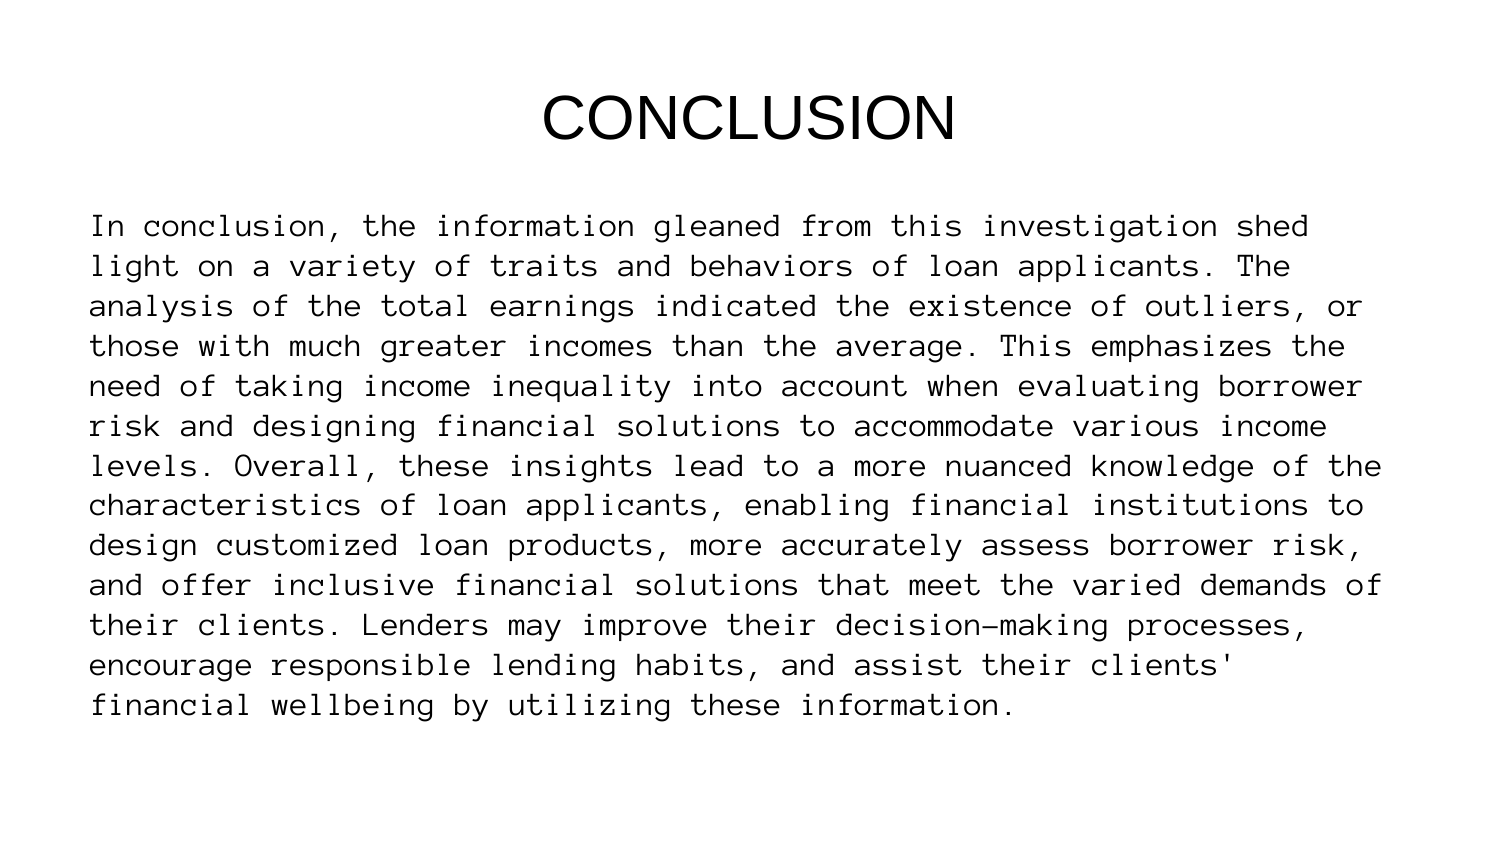

# CONCLUSION
In conclusion, the information gleaned from this investigation shed light on a variety of traits and behaviors of loan applicants. The analysis of the total earnings indicated the existence of outliers, or those with much greater incomes than the average. This emphasizes the need of taking income inequality into account when evaluating borrower risk and designing financial solutions to accommodate various income levels. Overall, these insights lead to a more nuanced knowledge of the characteristics of loan applicants, enabling financial institutions to design customized loan products, more accurately assess borrower risk, and offer inclusive financial solutions that meet the varied demands of their clients. Lenders may improve their decision-making processes, encourage responsible lending habits, and assist their clients' financial wellbeing by utilizing these information.